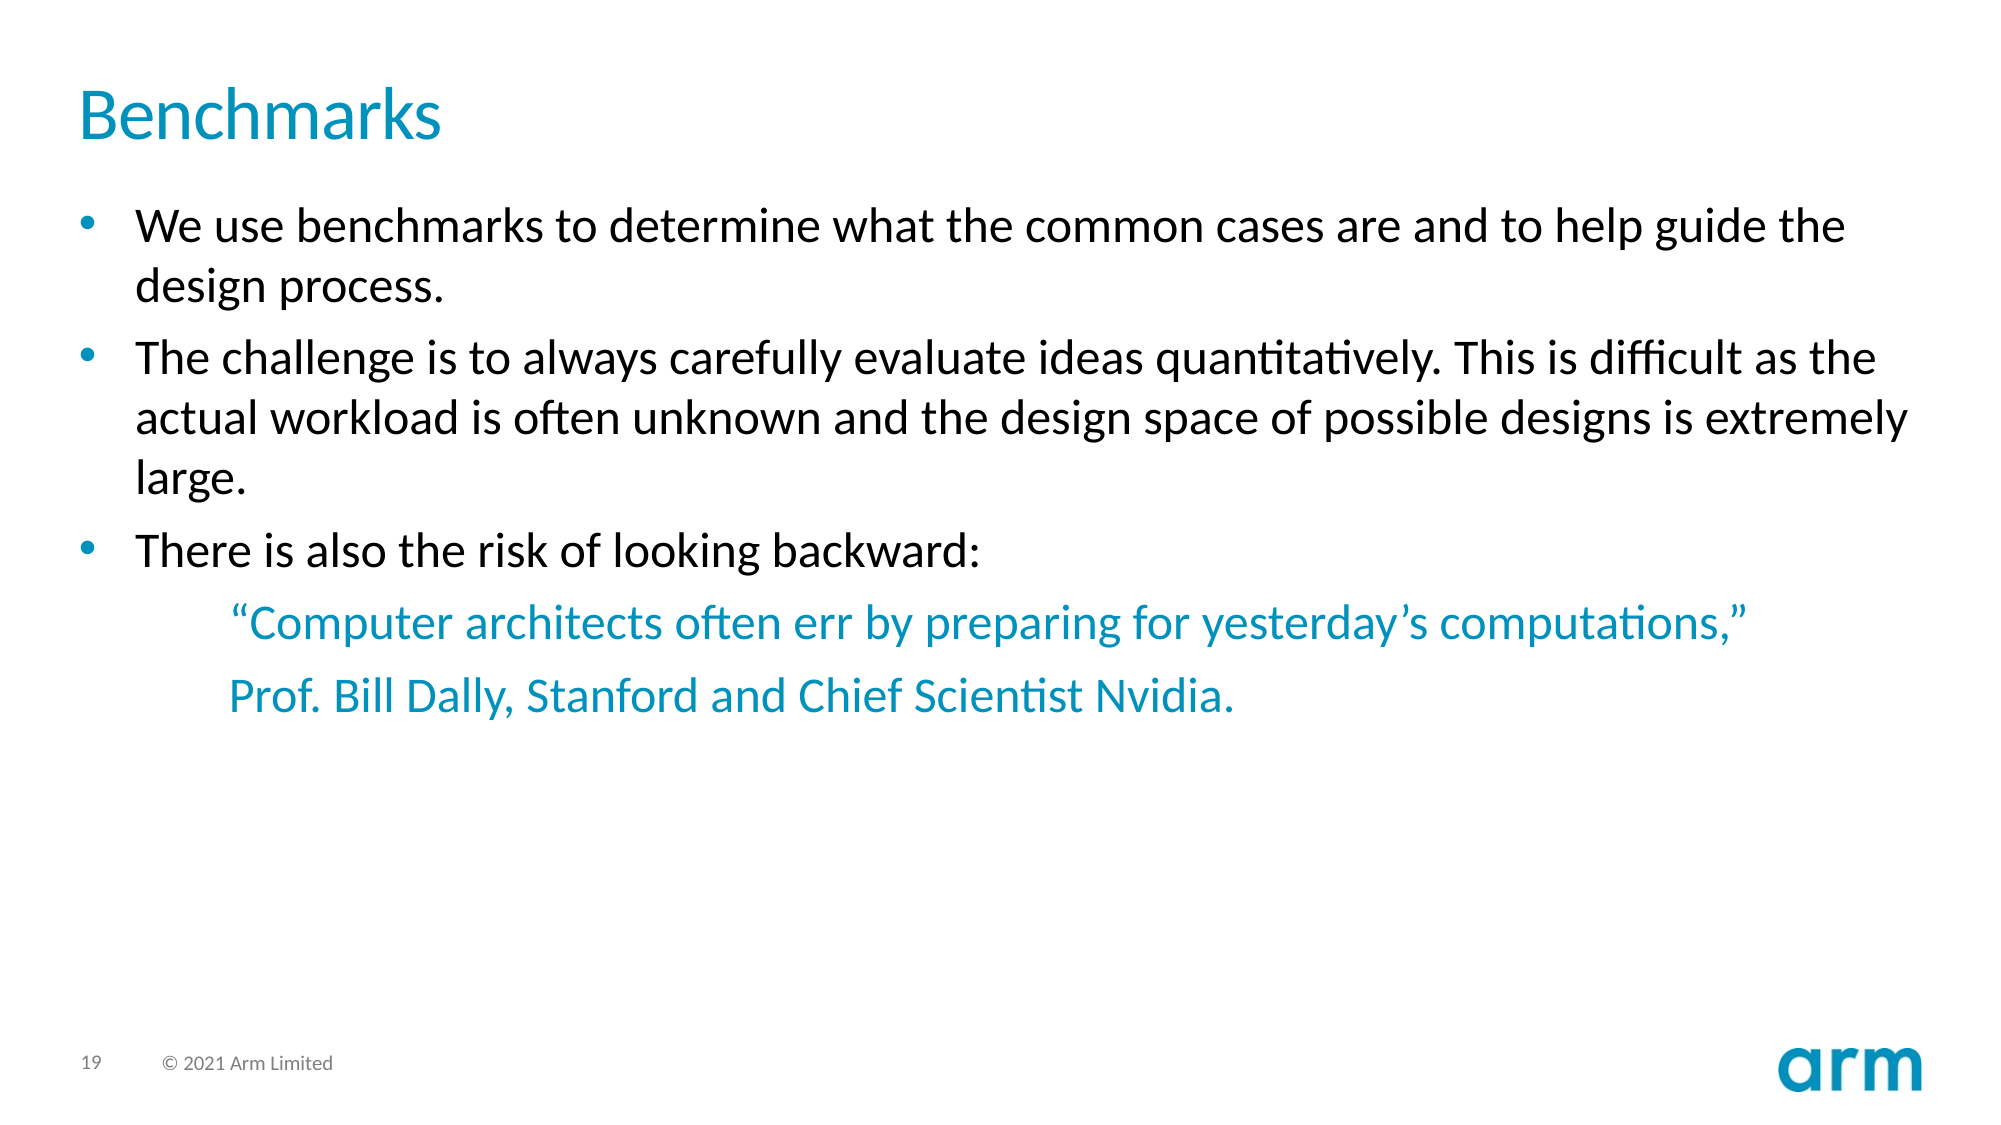

# Benchmarks
We use benchmarks to determine what the common cases are and to help guide the design process.
The challenge is to always carefully evaluate ideas quantitatively. This is difficult as the actual workload is often unknown and the design space of possible designs is extremely large.
There is also the risk of looking backward:
	“Computer architects often err by preparing for yesterday’s computations,”
	Prof. Bill Dally, Stanford and Chief Scientist Nvidia.